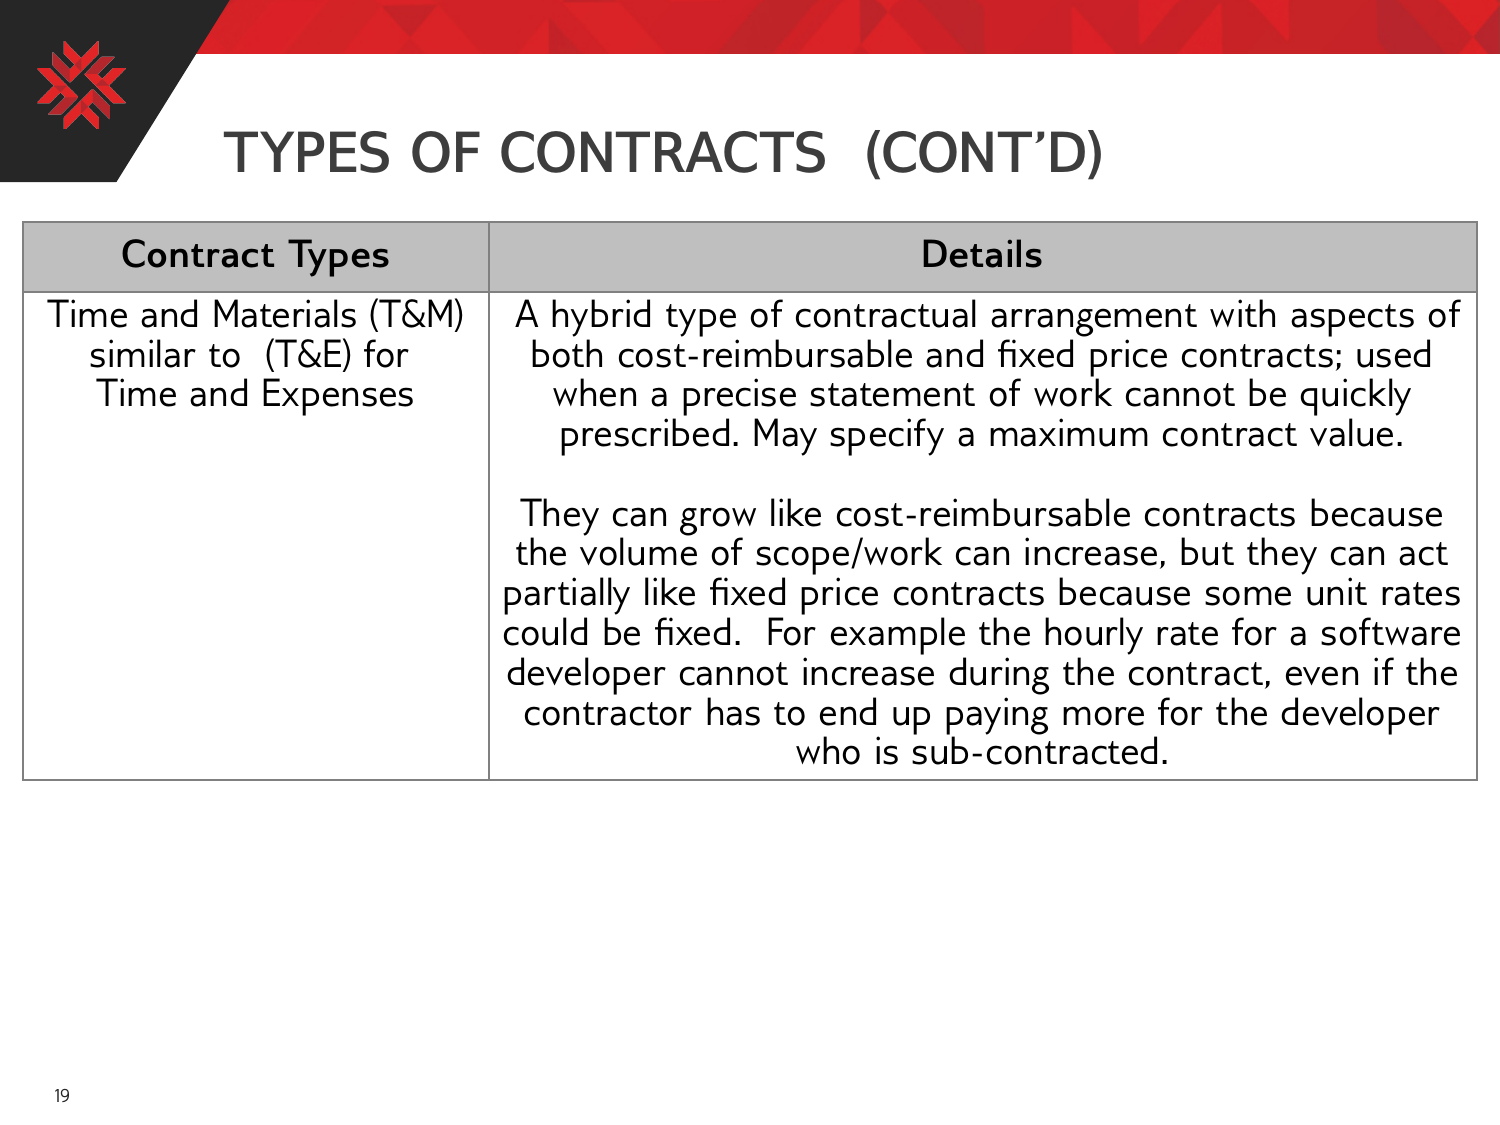

# Types of contracts  (cont’d)
| Contract Types | Details |
| --- | --- |
| Time and Materials (T&M) similar to (T&E) for Time and Expenses | A hybrid type of contractual arrangement with aspects of both cost-reimbursable and fixed price contracts; used when a precise statement of work cannot be quickly prescribed. May specify a maximum contract value. They can grow like cost-reimbursable contracts because the volume of scope/work can increase, but they can act partially like fixed price contracts because some unit rates could be fixed. For example the hourly rate for a software developer cannot increase during the contract, even if the contractor has to end up paying more for the developer who is sub-contracted. |
19